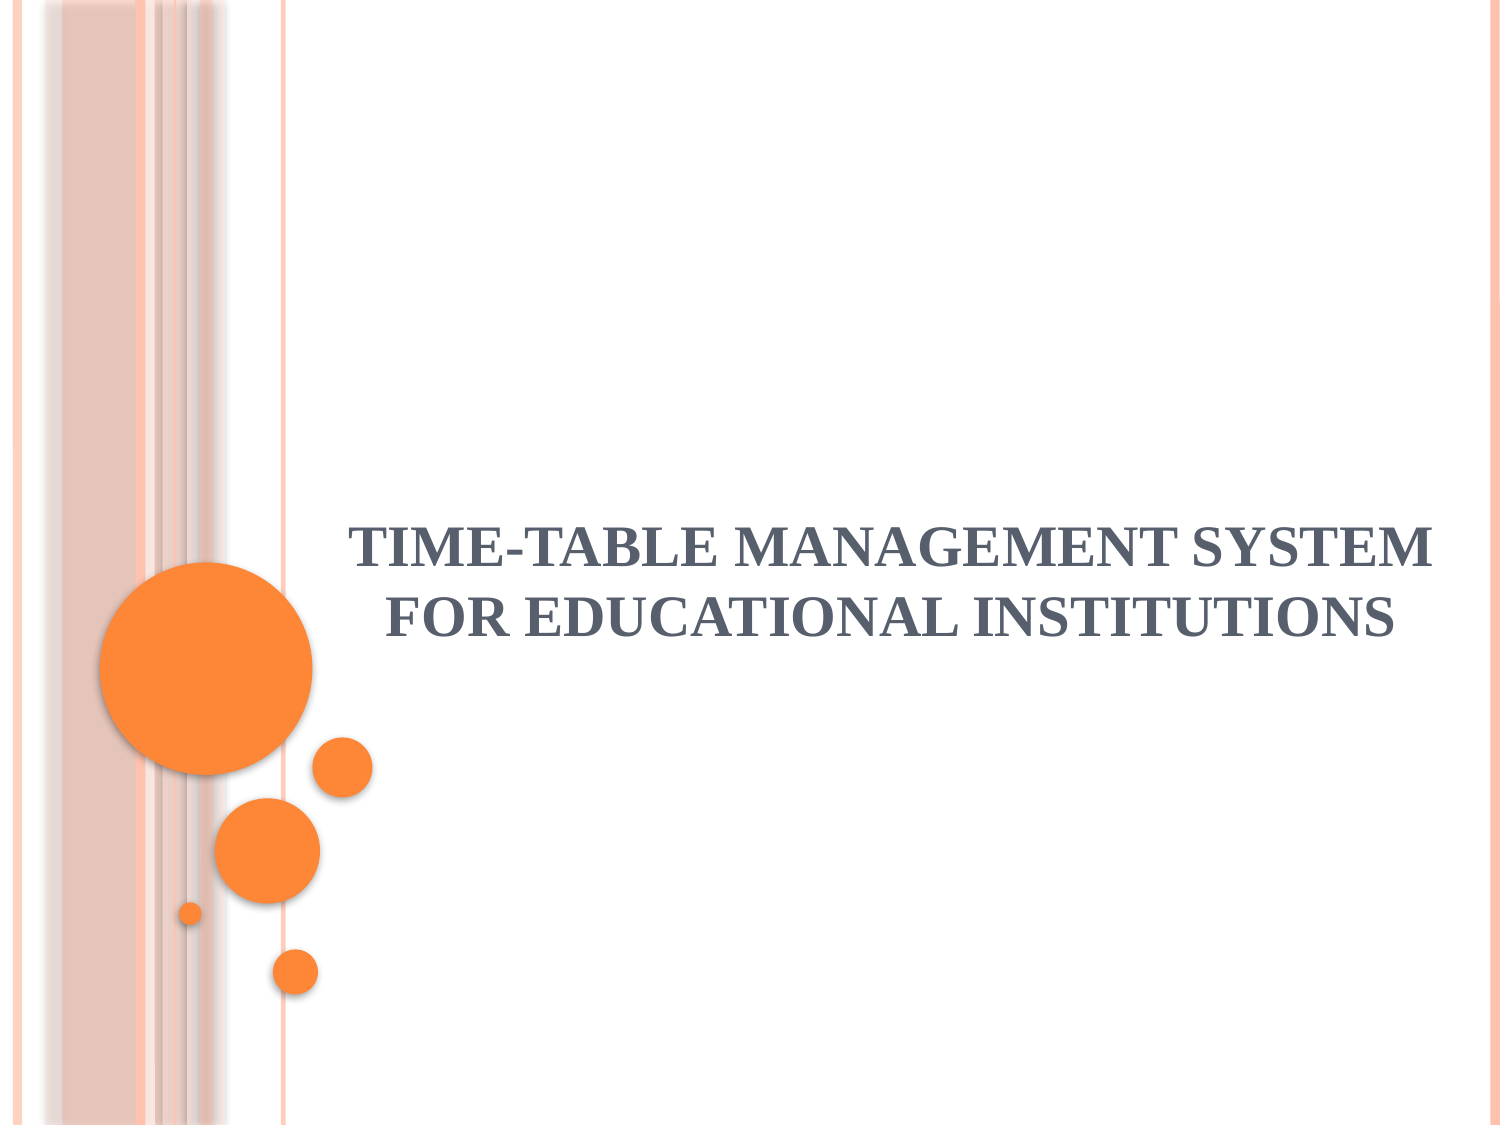

# Time-table management system for educational institutions